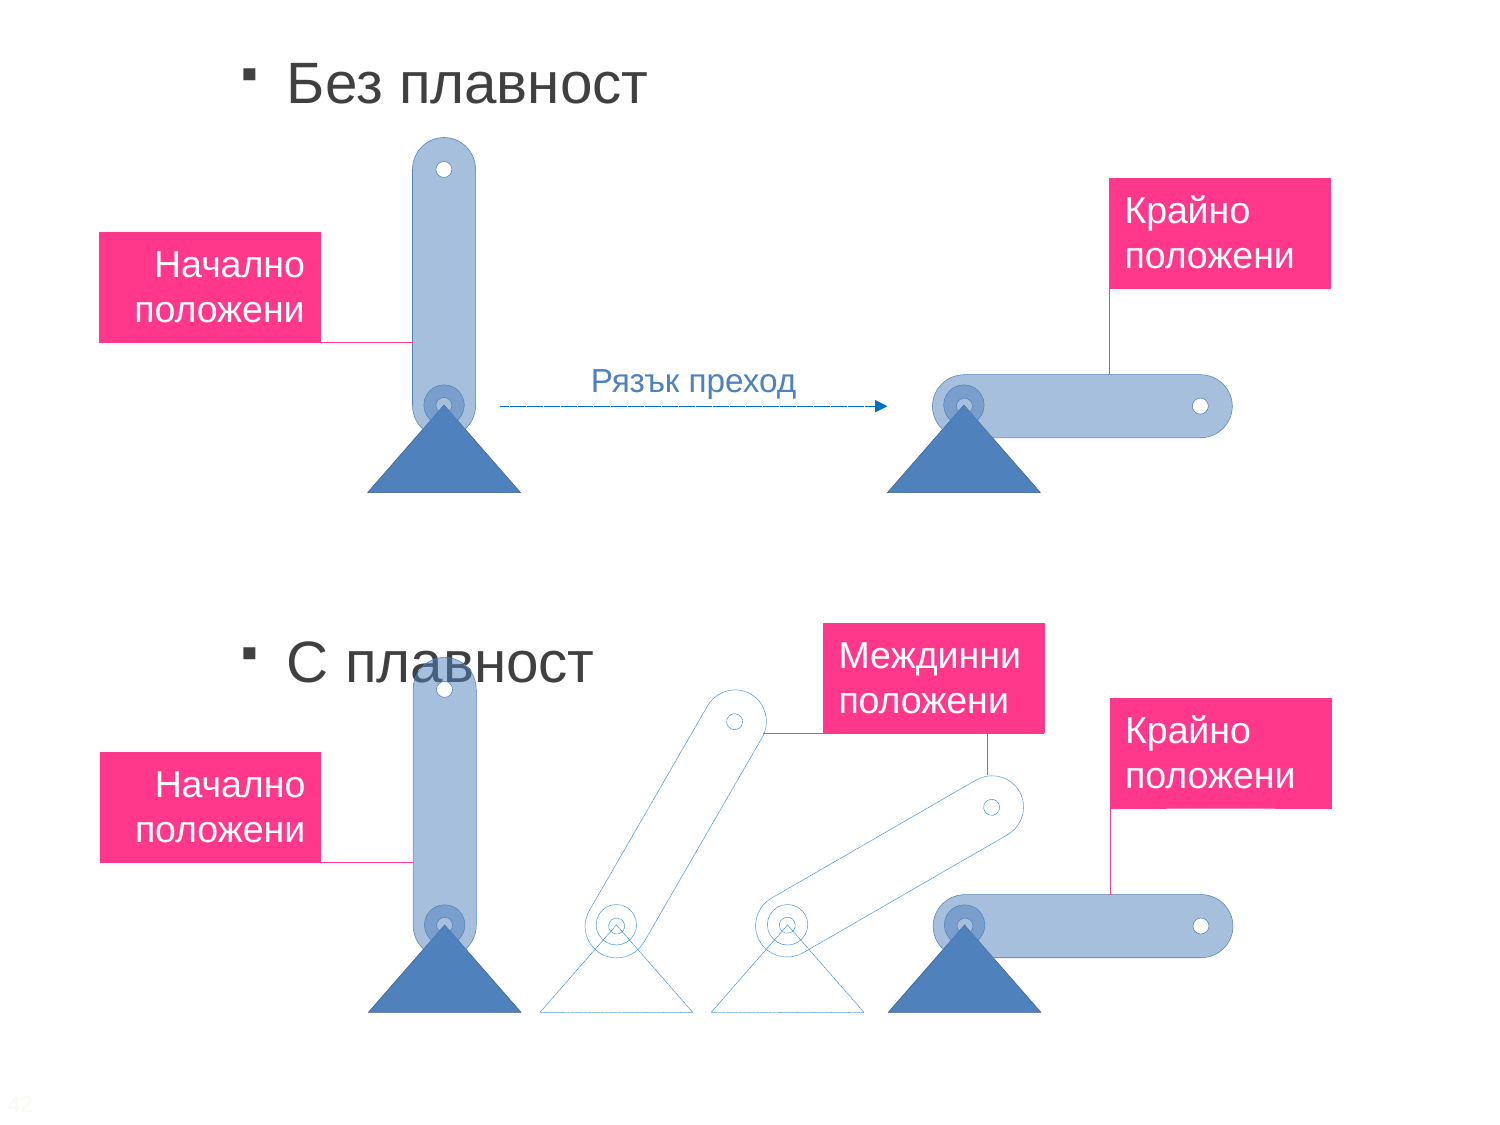

Без плавност

С плавност
Крайно положение
Начално положение

Рязък преход

Междинни положения
Крайно положение
Начално положение